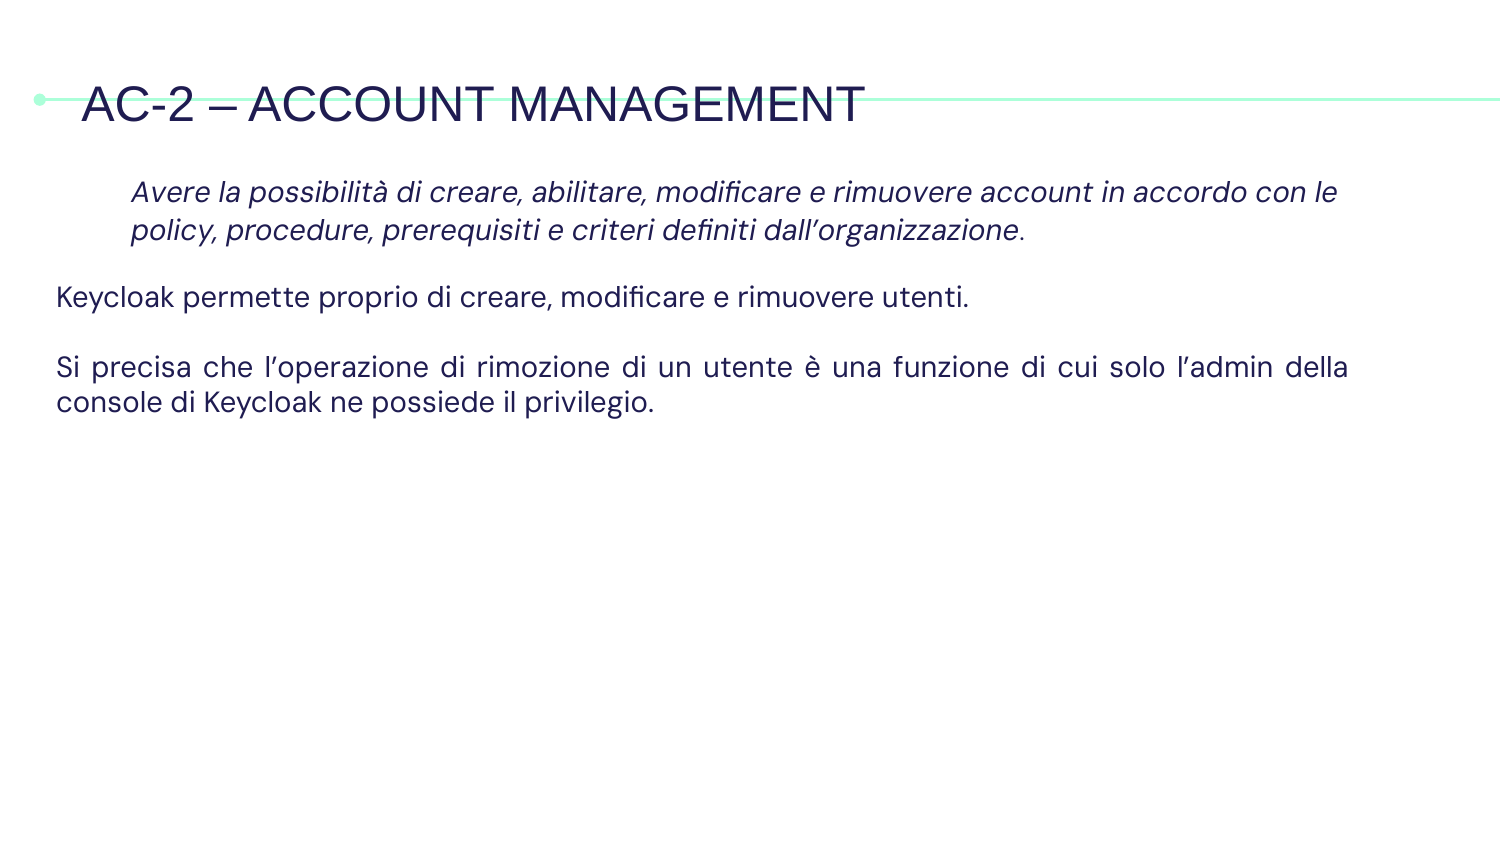

# AC-2 – ACCOUNT MANAGEMENT
Avere la possibilità di creare, abilitare, modificare e rimuovere account in accordo con le policy, procedure, prerequisiti e criteri definiti dall’organizzazione.

Keycloak permette proprio di creare, modificare e rimuovere utenti.

Si precisa che l’operazione di rimozione di un utente è una funzione di cui solo l’admin della console di Keycloak ne possiede il privilegio.